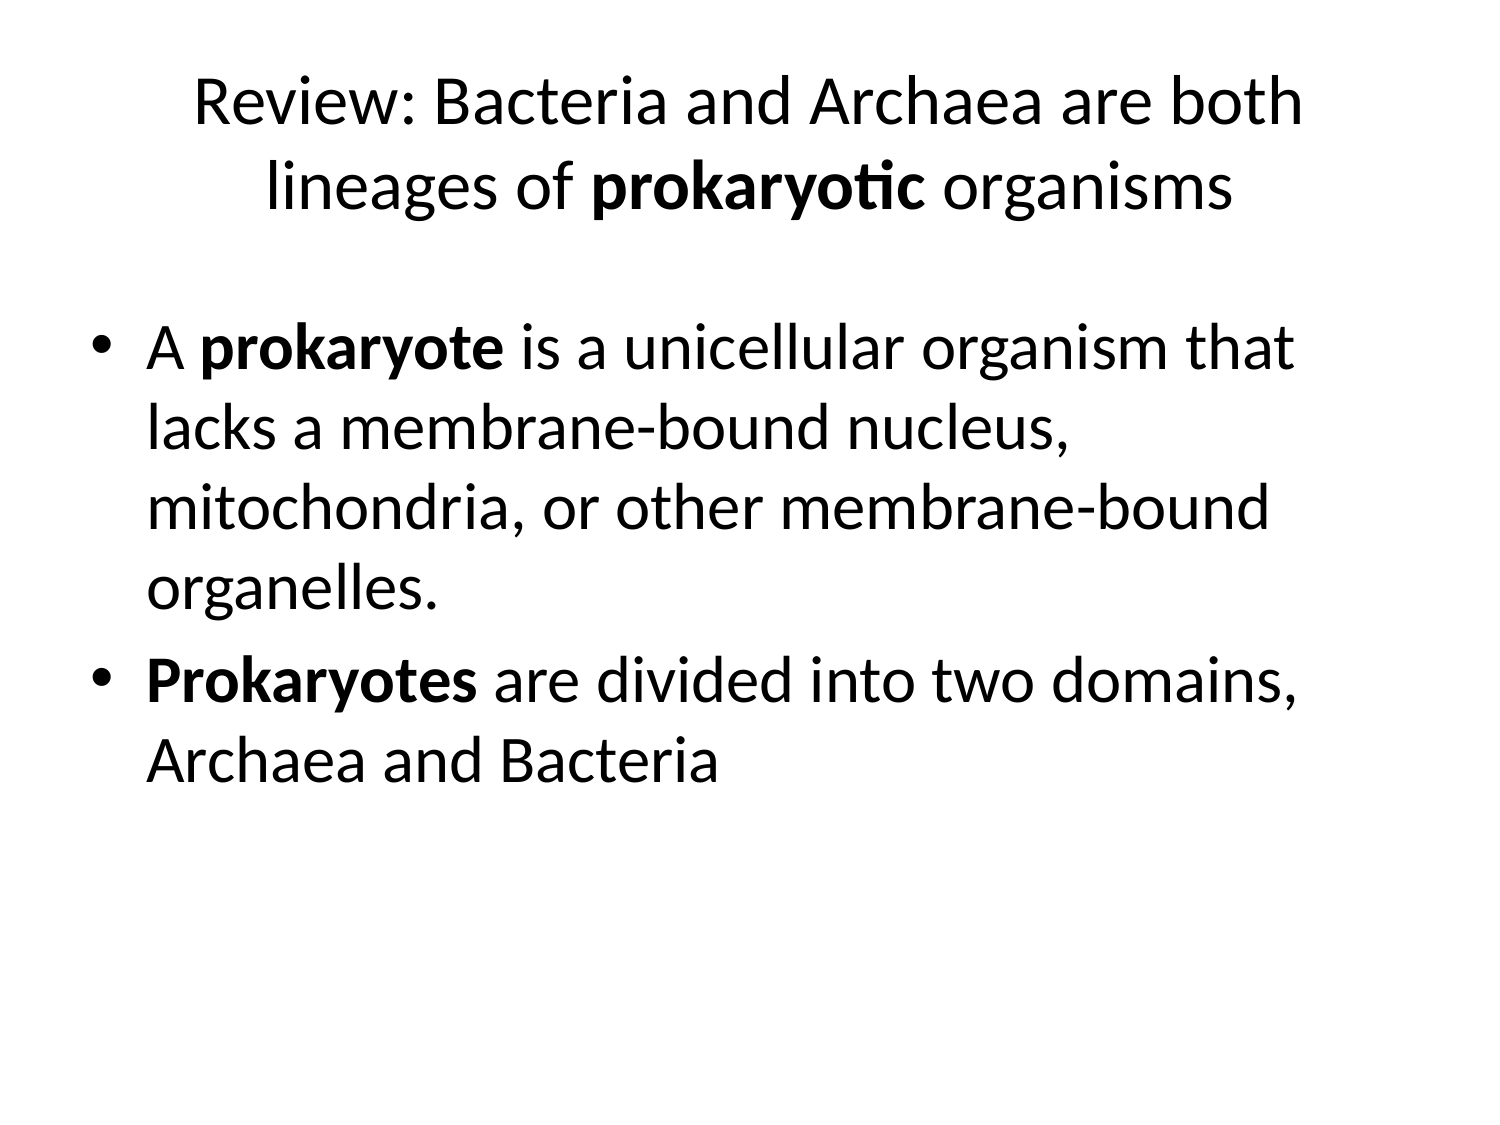

# Review: Bacteria and Archaea are both lineages of prokaryotic organisms
A prokaryote is a unicellular organism that lacks a membrane-bound nucleus, mitochondria, or other membrane-bound organelles.
Prokaryotes are divided into two domains, Archaea and Bacteria